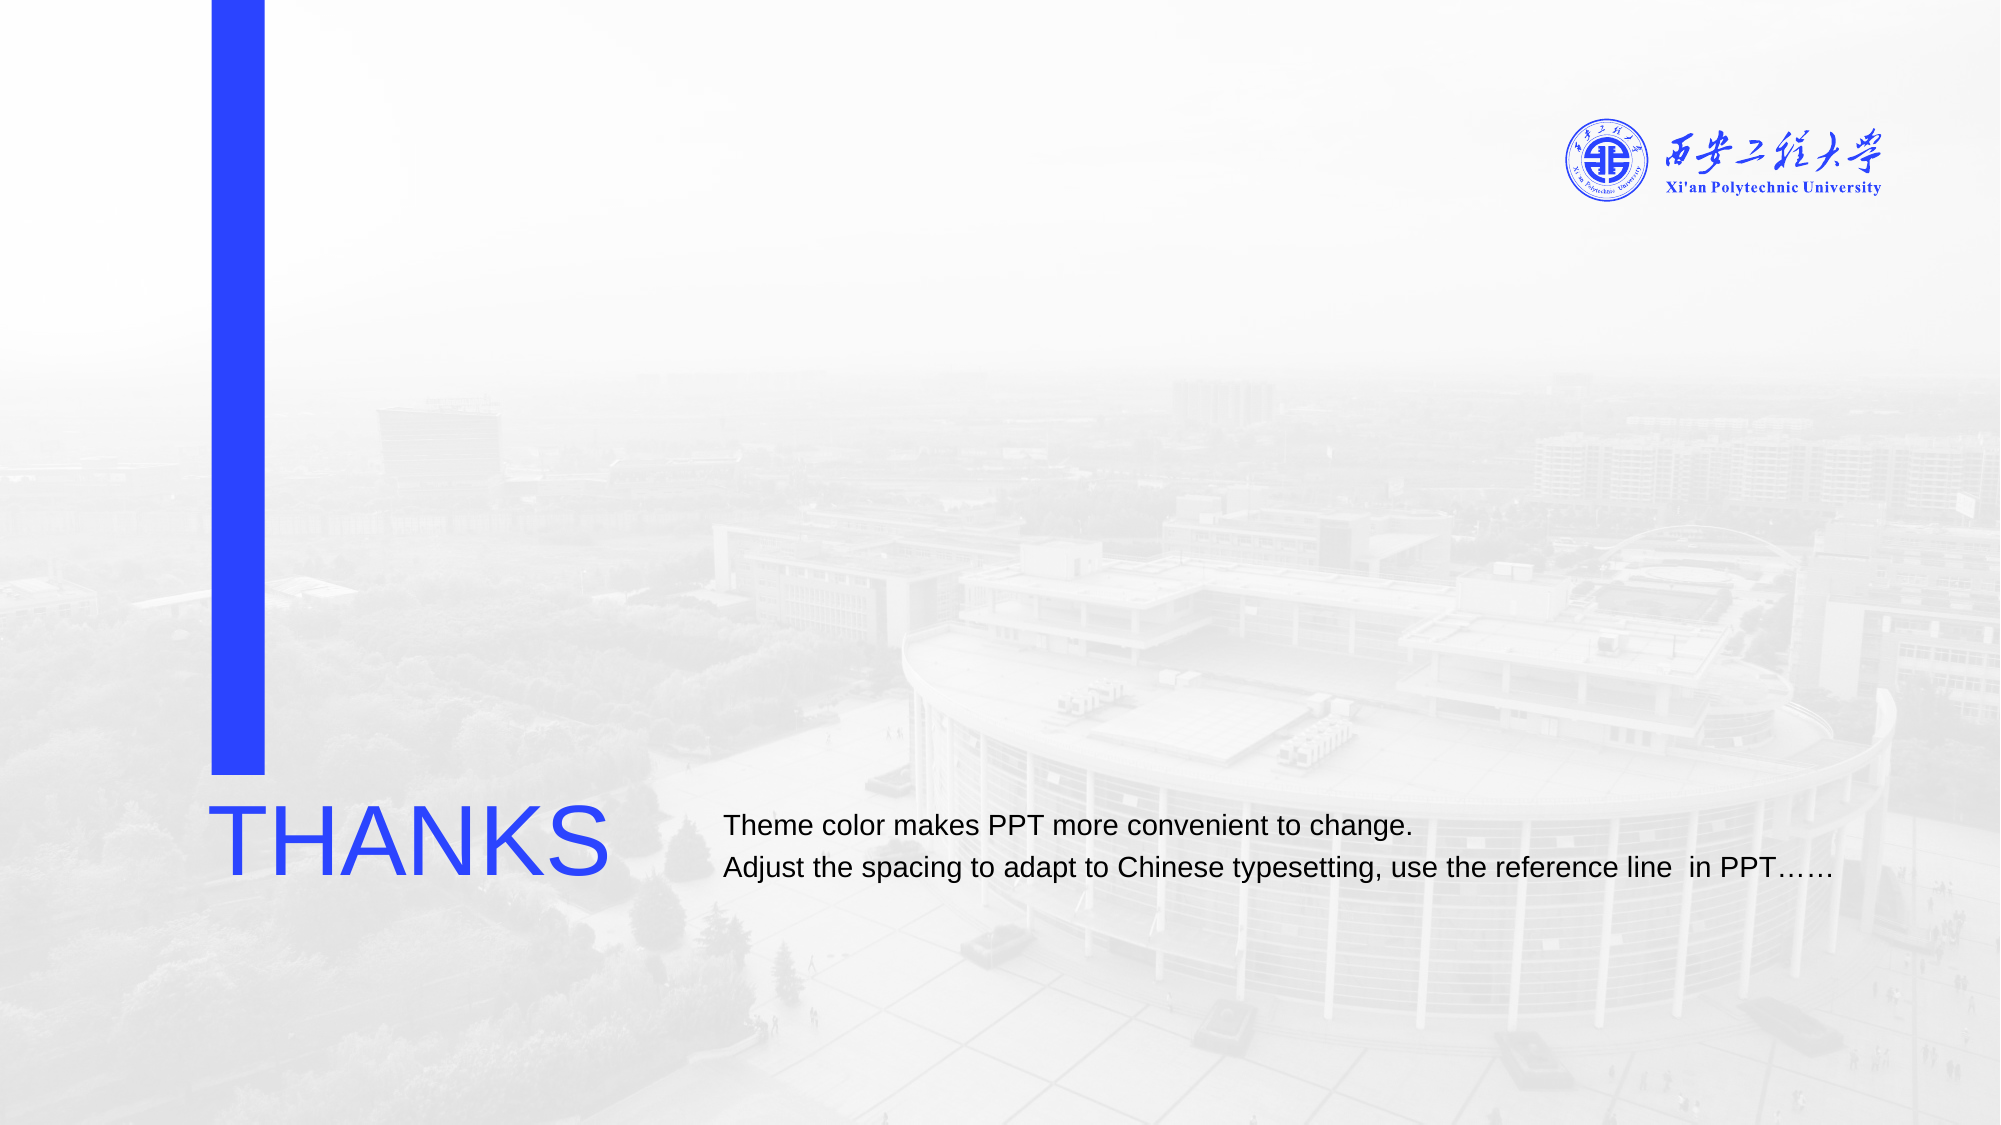

Theme color makes PPT more convenient to change.
Adjust the spacing to adapt to Chinese typesetting, use the reference line  in PPT……
THANKS